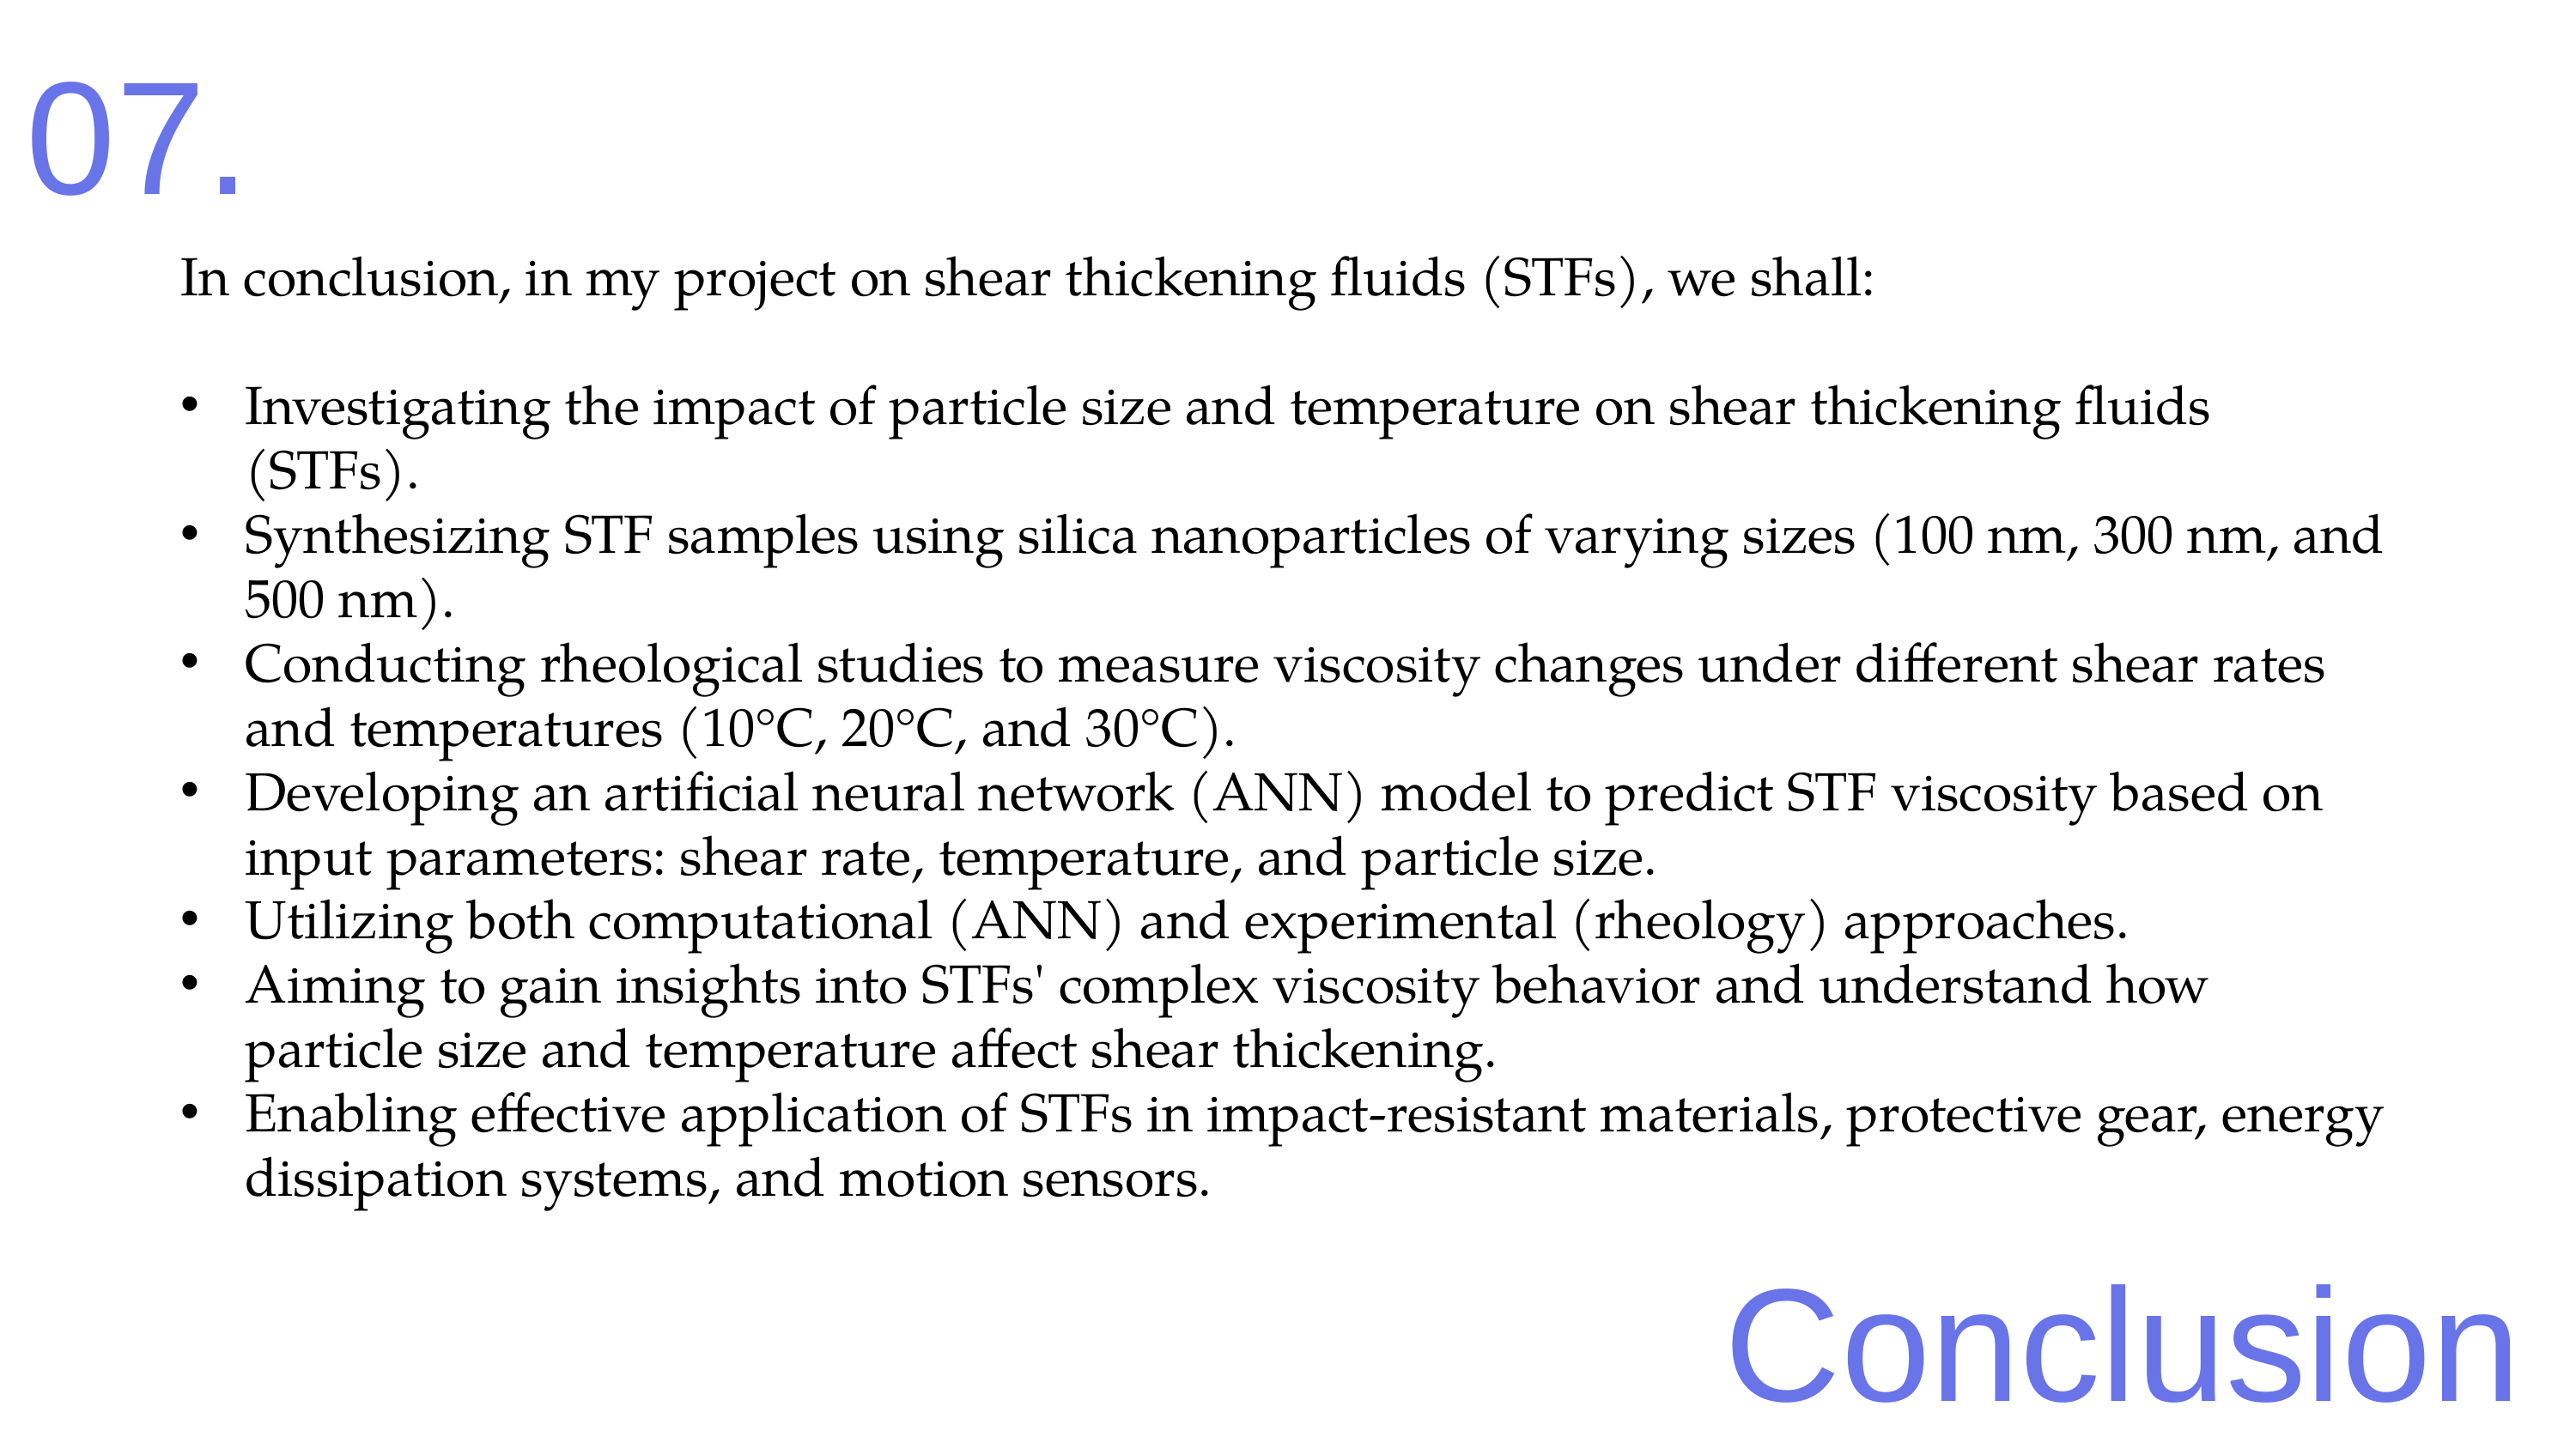

07.
In conclusion, in my project on shear thickening fluids (STFs), we shall:

Investigating the impact of particle size and temperature on shear thickening fluids (STFs).
Synthesizing STF samples using silica nanoparticles of varying sizes (100 nm, 300 nm, and 500 nm).
Conducting rheological studies to measure viscosity changes under different shear rates and temperatures (10°C, 20°C, and 30°C).
Developing an artificial neural network (ANN) model to predict STF viscosity based on input parameters: shear rate, temperature, and particle size.
Utilizing both computational (ANN) and experimental (rheology) approaches.
Aiming to gain insights into STFs' complex viscosity behavior and understand how particle size and temperature affect shear thickening.
Enabling effective application of STFs in impact-resistant materials, protective gear, energy dissipation systems, and motion sensors.
Conclusion